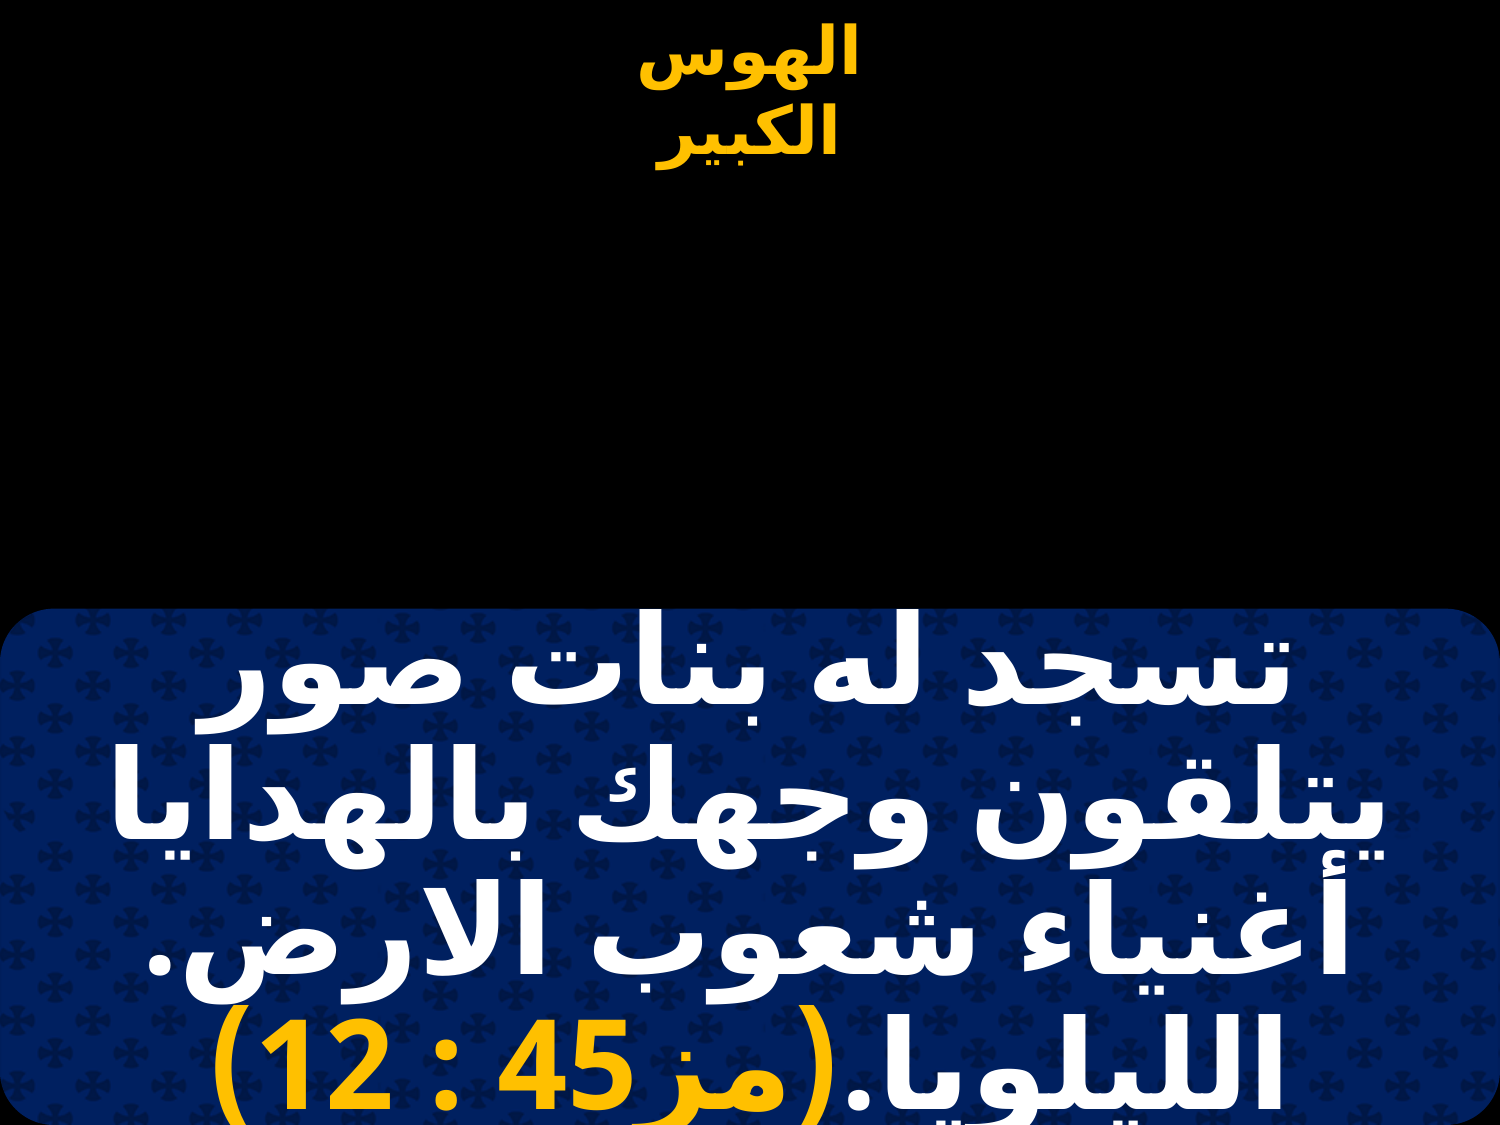

#
تسجد له بنات صور يتلقون وجهك بالهدايا أغنياء شعوب الارض. الليلويا.(مز45 : 12)